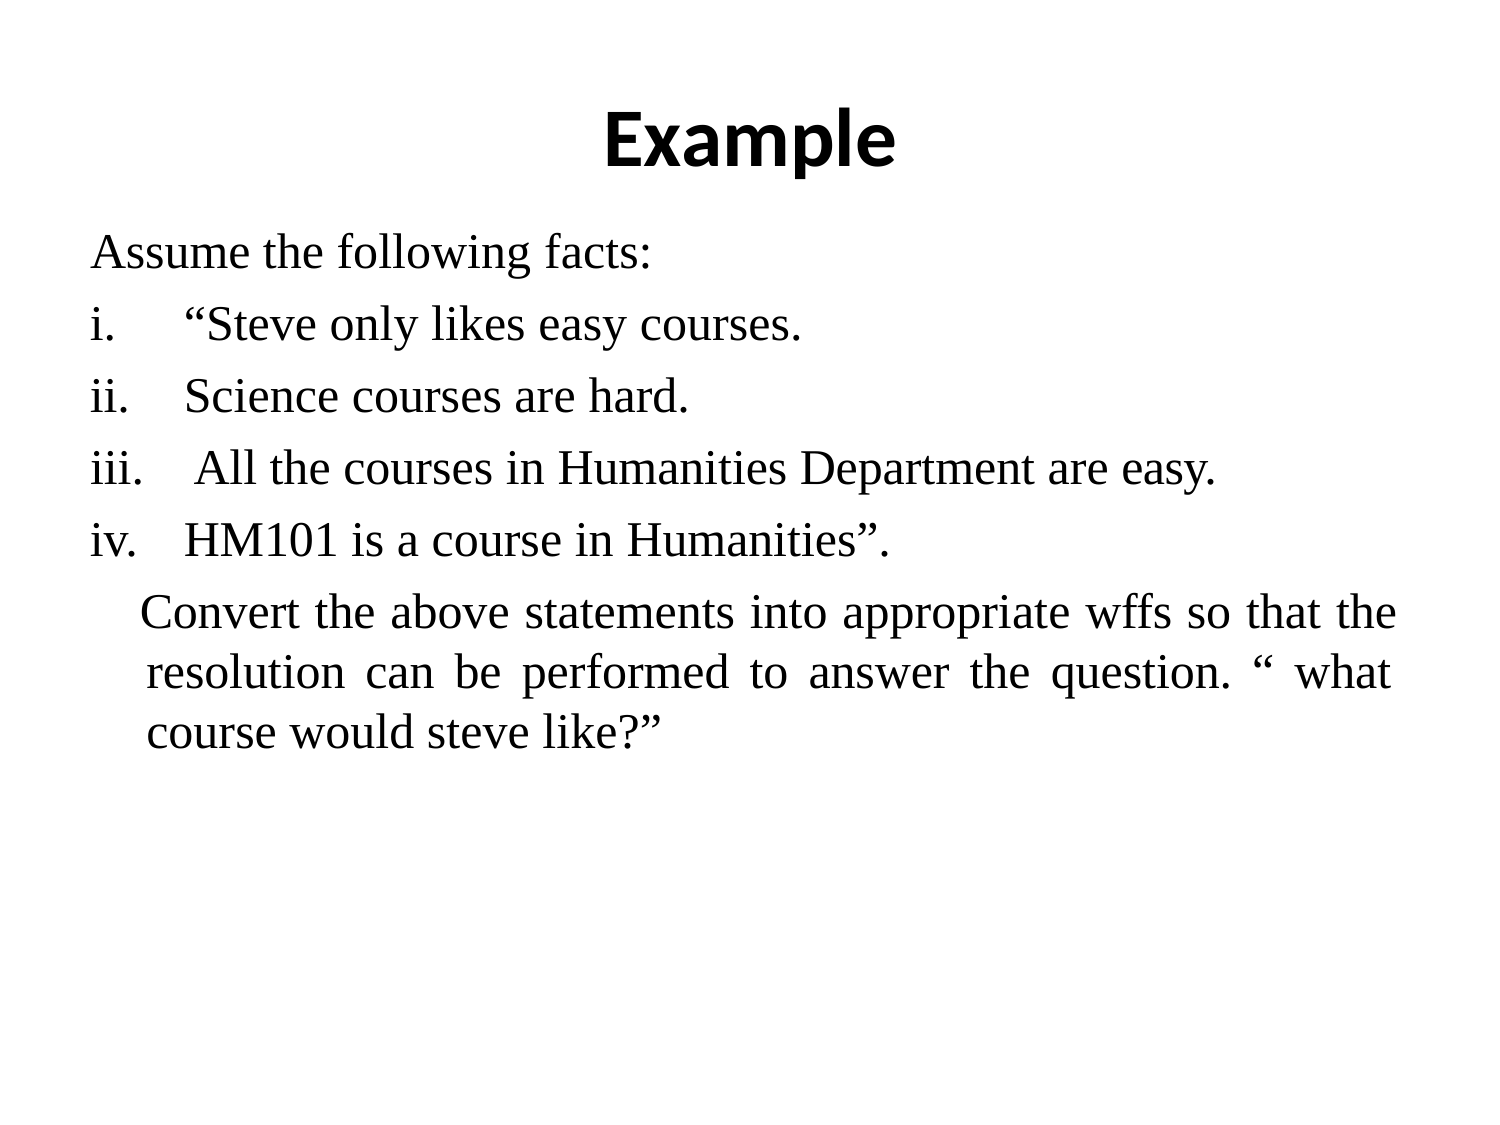

# Example
Assume the following facts:
“Steve only likes easy courses.
Science courses are hard.
All the courses in Humanities Department are easy.
HM101 is a course in Humanities”.
Convert the above statements into appropriate wffs so that the  resolution can be performed to answer the question. “ what  course would steve like?”